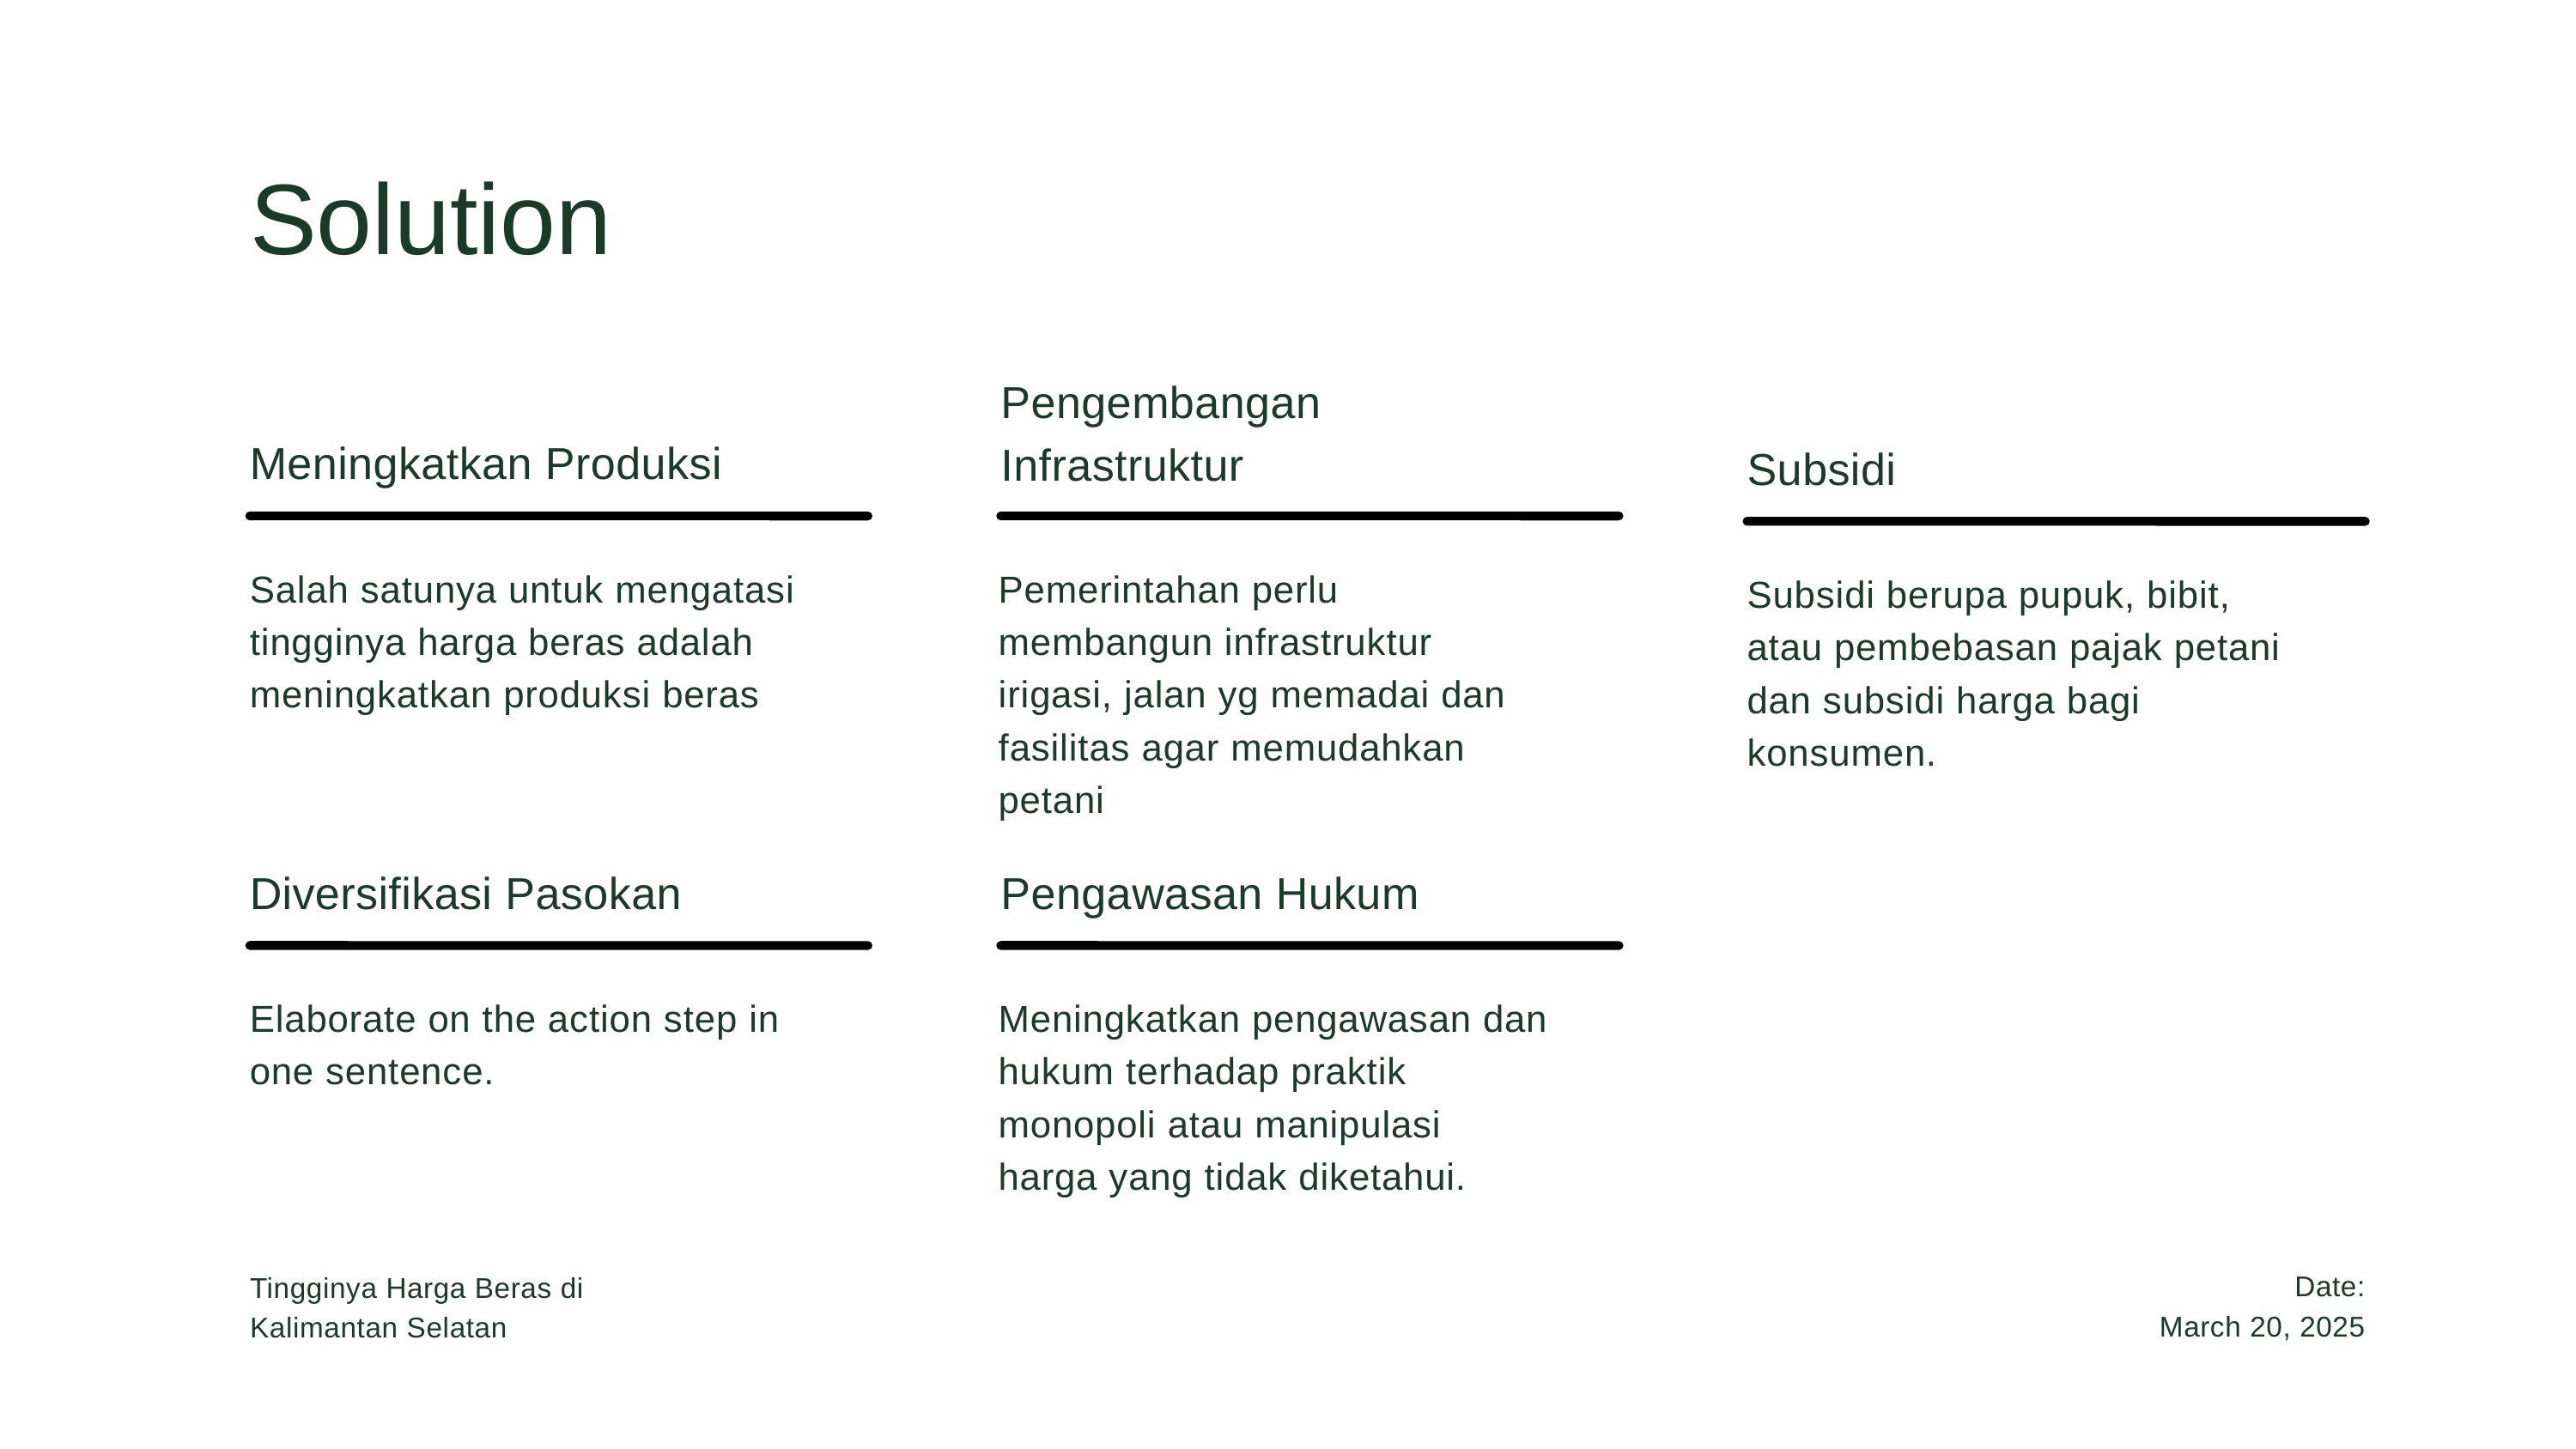

Solution
Pengembangan Infrastruktur

Pemerintahan perlu membangun infrastruktur irigasi, jalan yg memadai dan fasilitas agar memudahkan petani
Meningkatkan Produksi

Salah satunya untuk mengatasi tingginya harga beras adalah meningkatkan produksi beras
Subsidi

Subsidi berupa pupuk, bibit, atau pembebasan pajak petani dan subsidi harga bagi konsumen.
Diversifikasi Pasokan

Elaborate on the action step in one sentence.
Pengawasan Hukum

Meningkatkan pengawasan dan hukum terhadap praktik monopoli atau manipulasi harga yang tidak diketahui.
Date:
March 20, 2025
Tingginya Harga Beras di Kalimantan Selatan